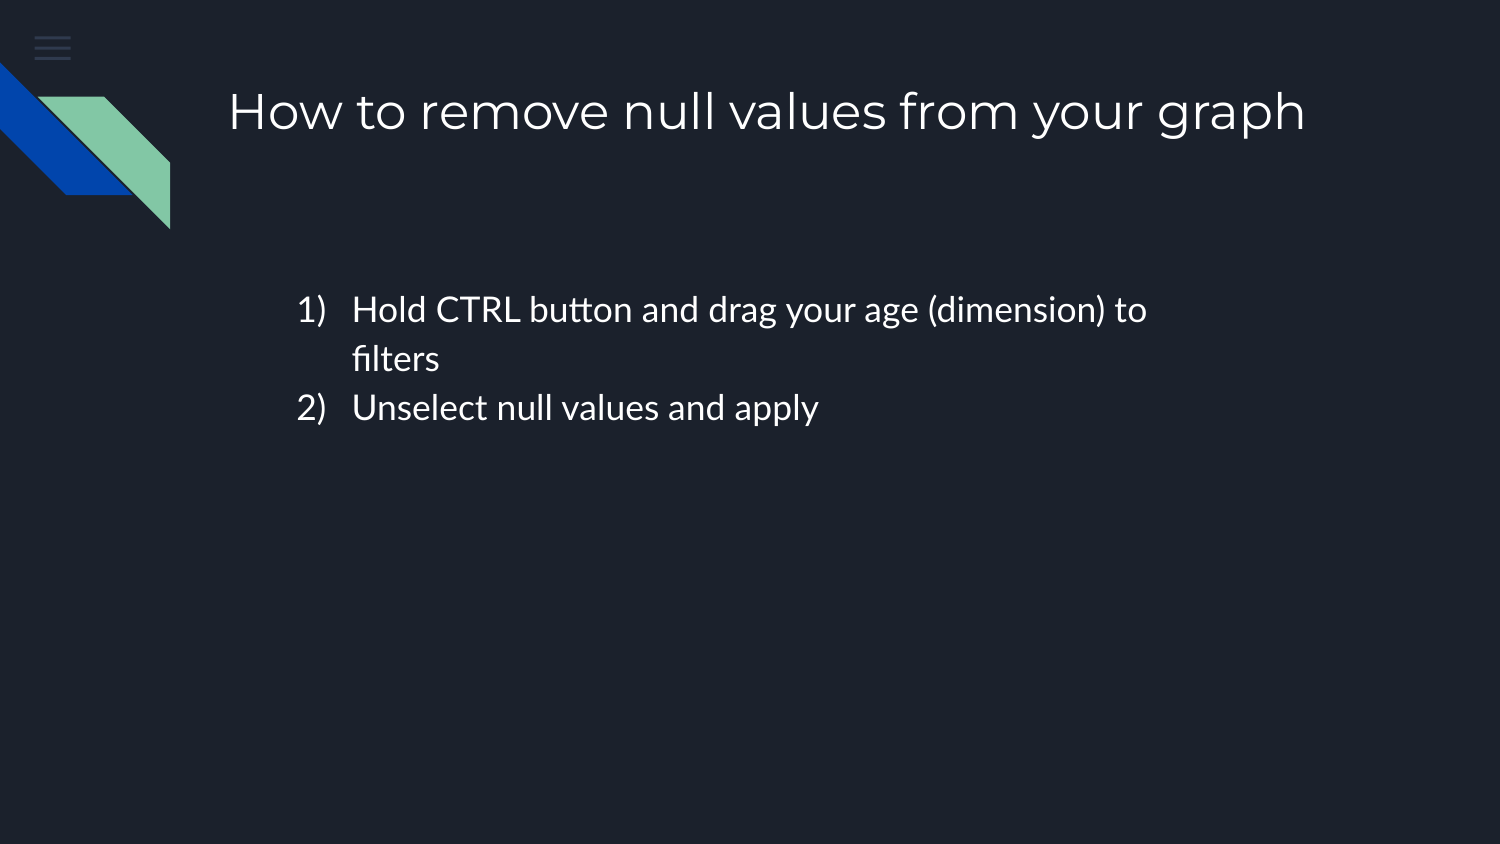

# How to remove null values from your graph
Hold CTRL button and drag your age (dimension) to filters
Unselect null values and apply